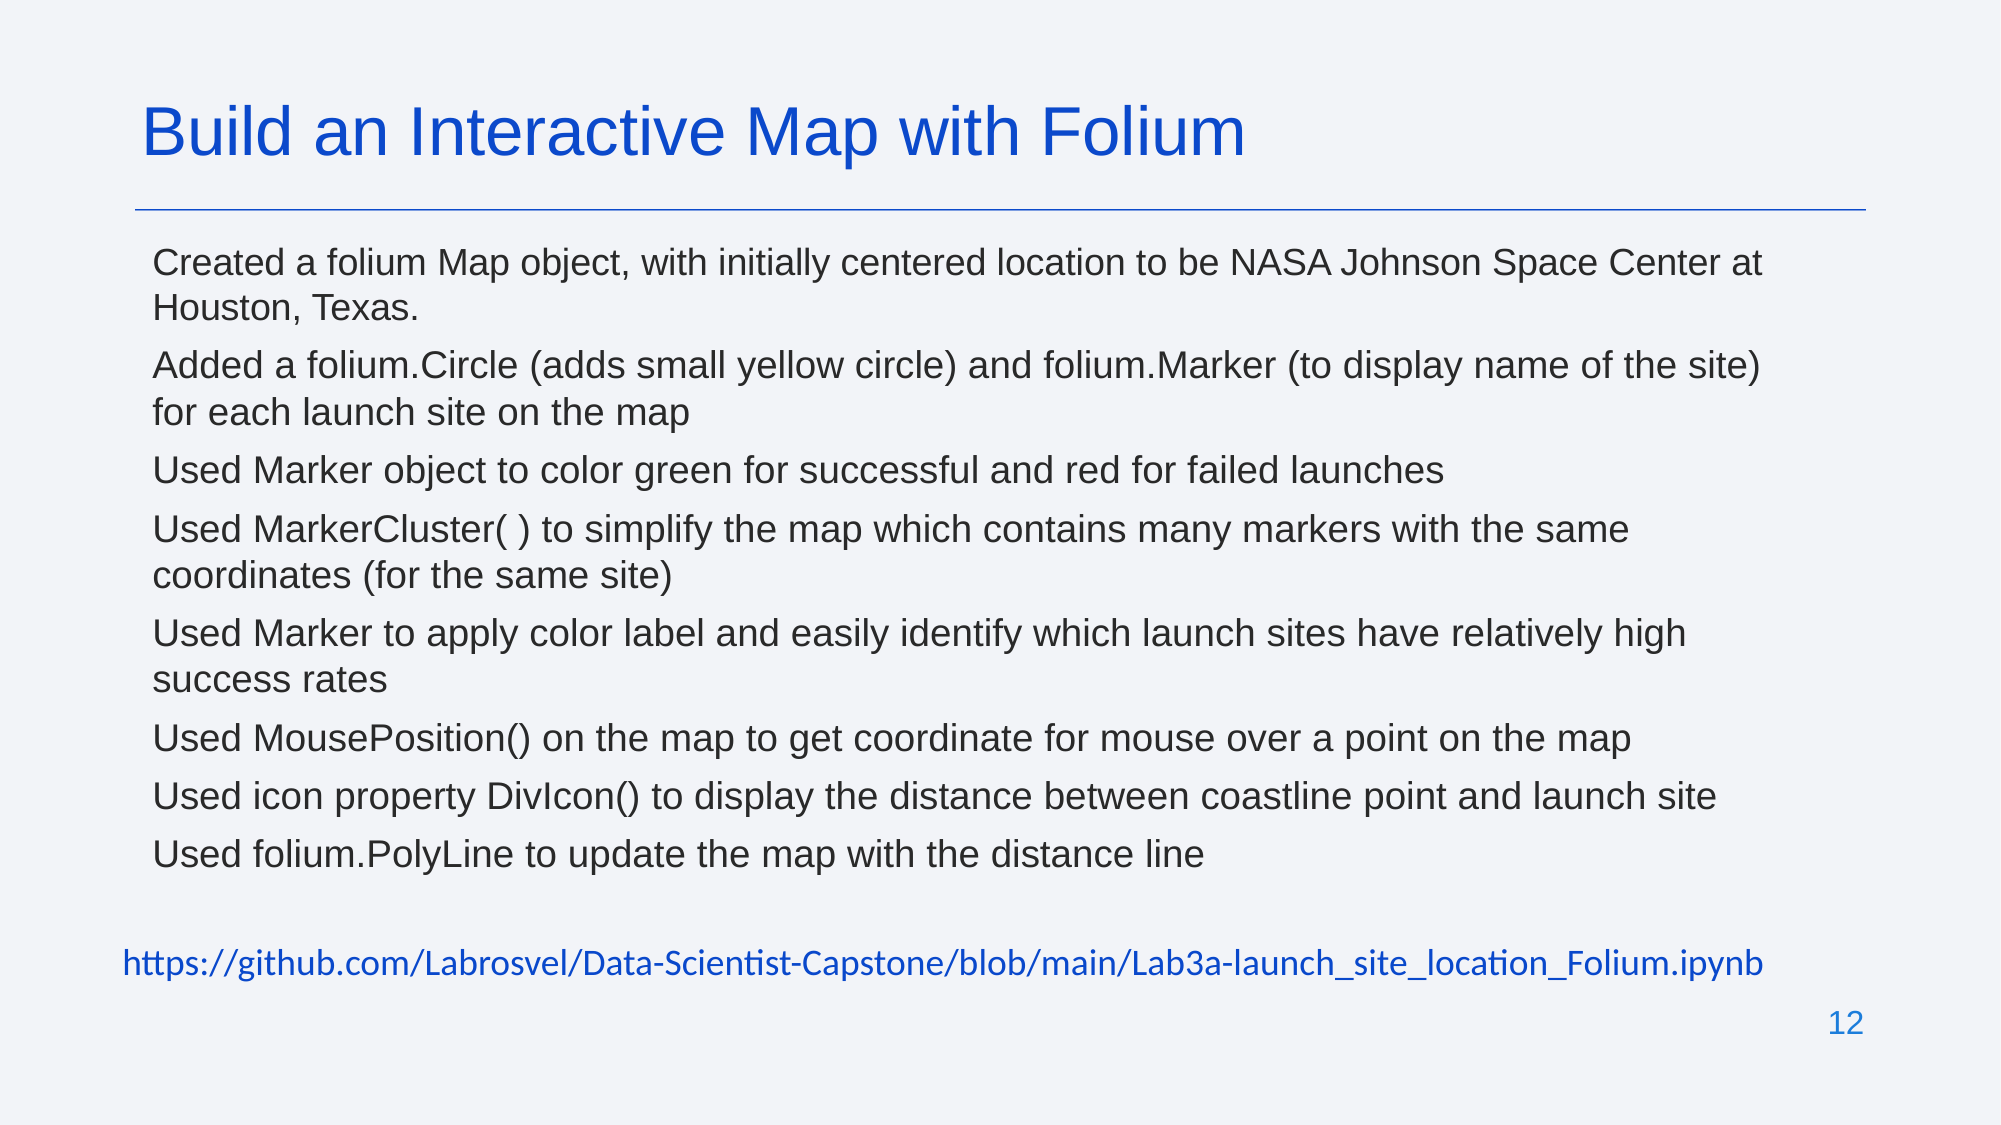

Build an Interactive Map with Folium
Created a folium Map object, with initially centered location to be NASA Johnson Space Center at Houston, Texas.
Added a folium.Circle (adds small yellow circle) and folium.Marker (to display name of the site) for each launch site on the map
Used Marker object to color green for successful and red for failed launches
Used MarkerCluster( ) to simplify the map which contains many markers with the same coordinates (for the same site)
Used Marker to apply color label and easily identify which launch sites have relatively high success rates
Used MousePosition() on the map to get coordinate for mouse over a point on the map
Used icon property DivIcon() to display the distance between coastline point and launch site
Used folium.PolyLine to update the map with the distance line
https://github.com/Labrosvel/Data-Scientist-Capstone/blob/main/Lab3a-launch_site_location_Folium.ipynb
12